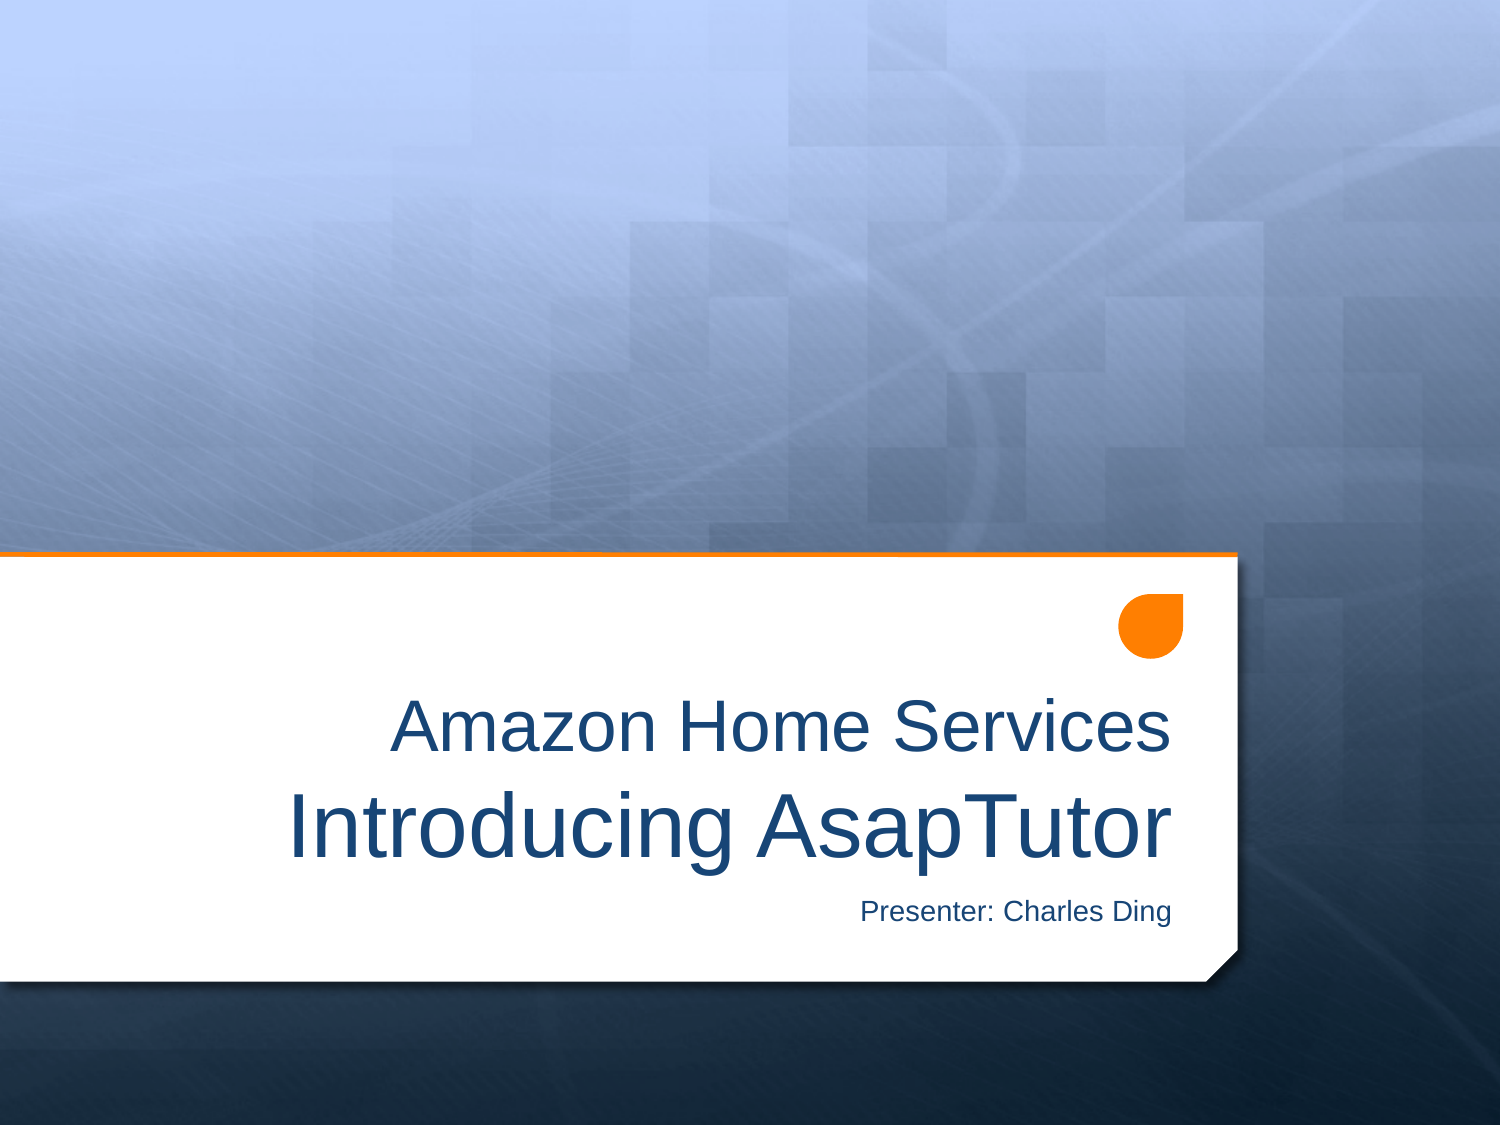

# Amazon Home Services Introducing AsapTutor
Presenter: Charles Ding